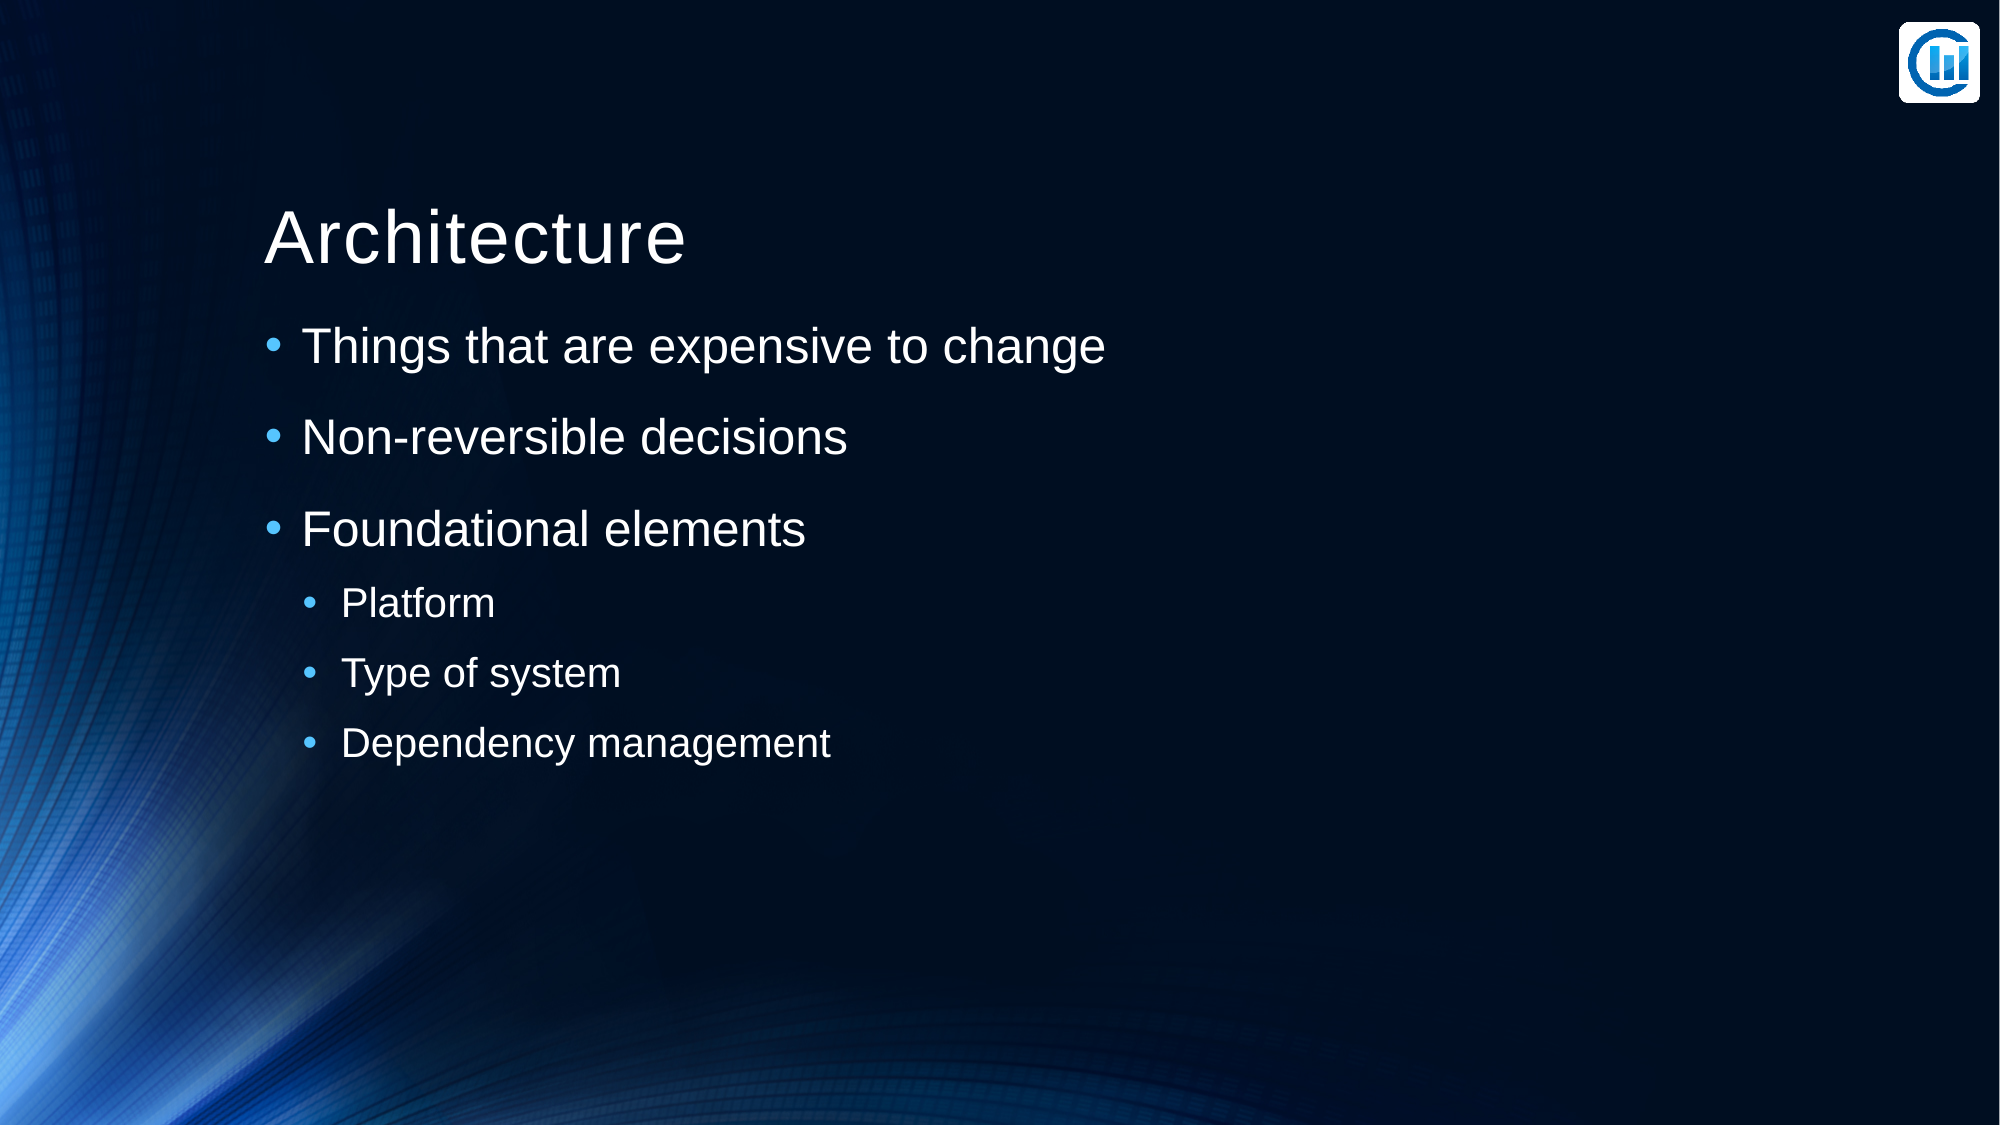

# Architecture
Things that are expensive to change
Non-reversible decisions
Foundational elements
Platform
Type of system
Dependency management